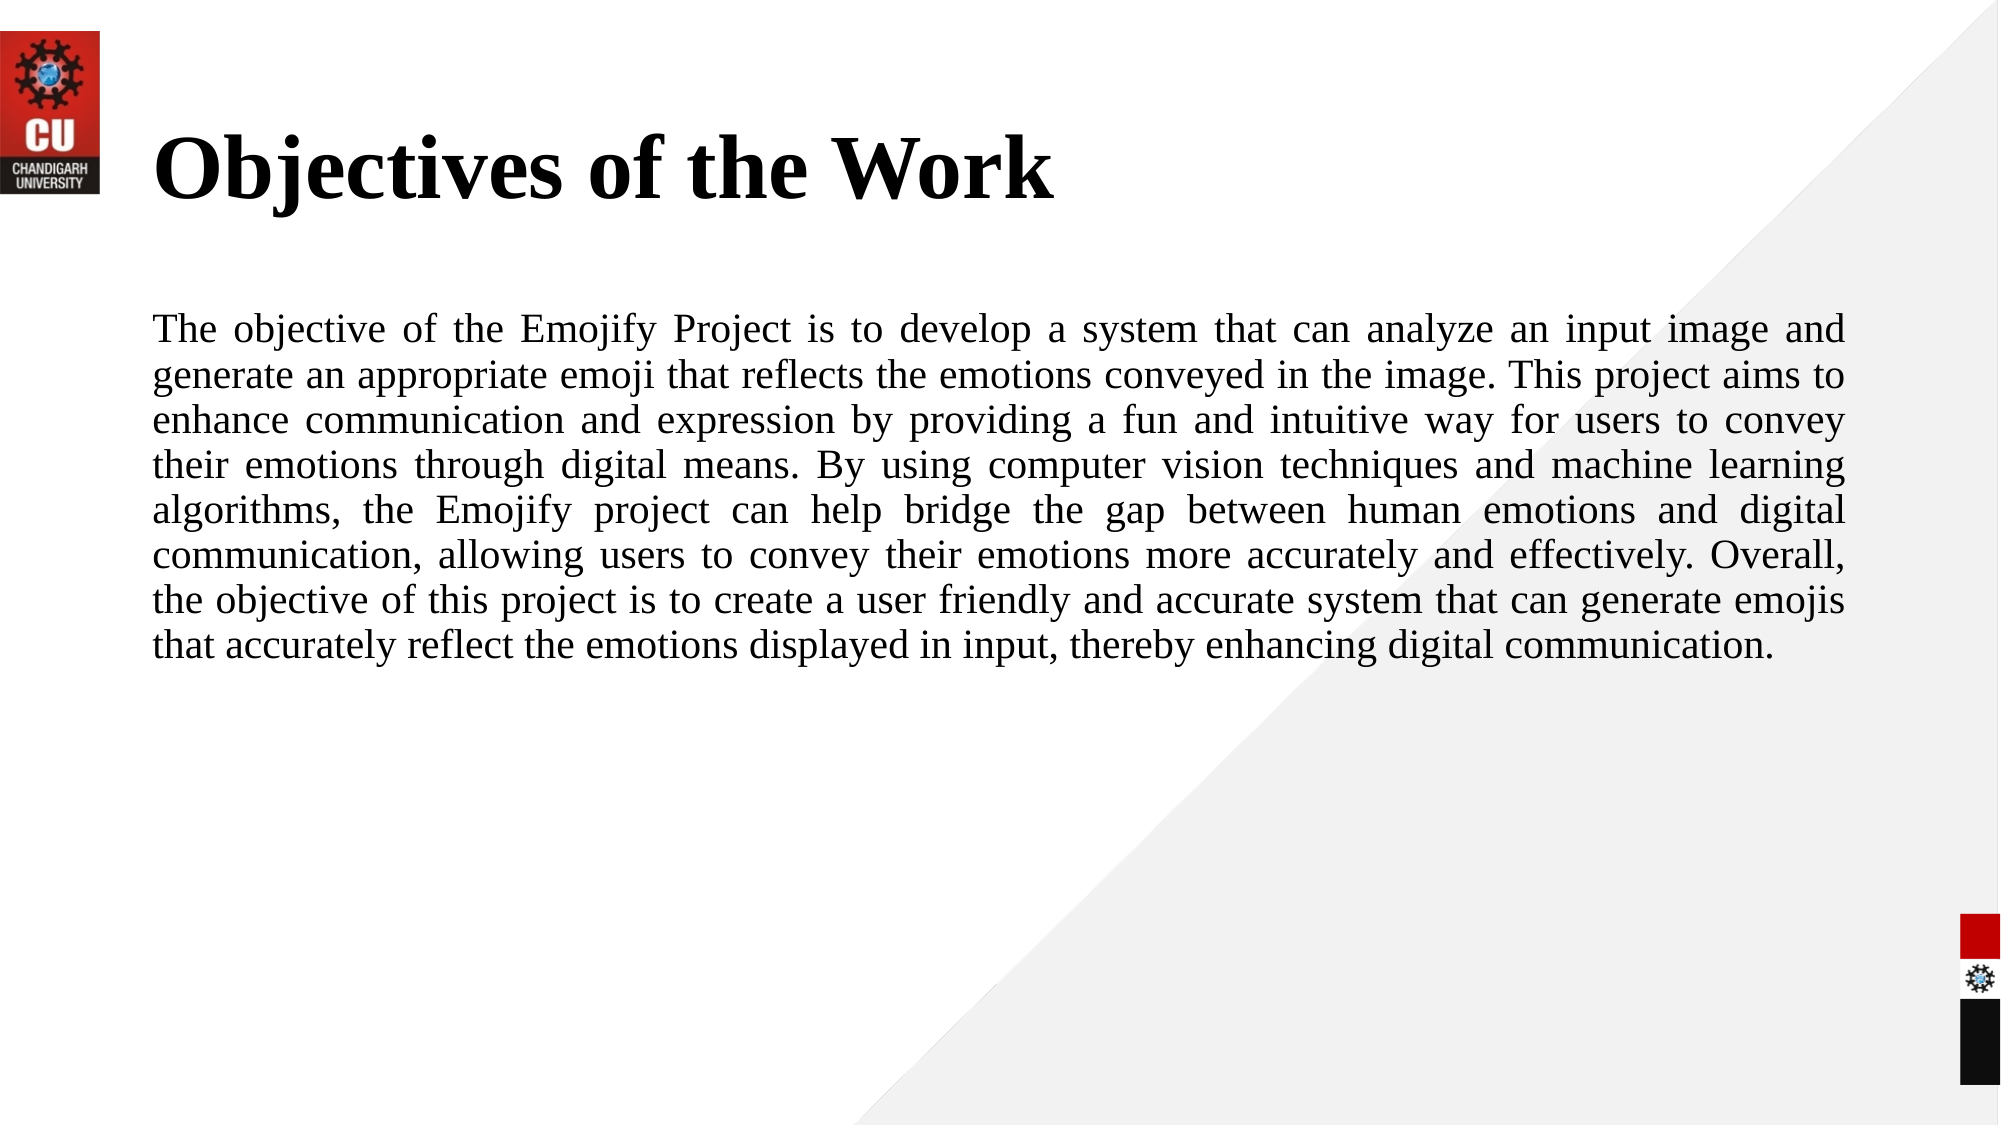

# Objectives of the Work
The objective of the Emojify Project is to develop a system that can analyze an input image and generate an appropriate emoji that reflects the emotions conveyed in the image. This project aims to enhance communication and expression by providing a fun and intuitive way for users to convey their emotions through digital means. By using computer vision techniques and machine learning algorithms, the Emojify project can help bridge the gap between human emotions and digital communication, allowing users to convey their emotions more accurately and effectively. Overall, the objective of this project is to create a user friendly and accurate system that can generate emojis that accurately reflect the emotions displayed in input, thereby enhancing digital communication.
6